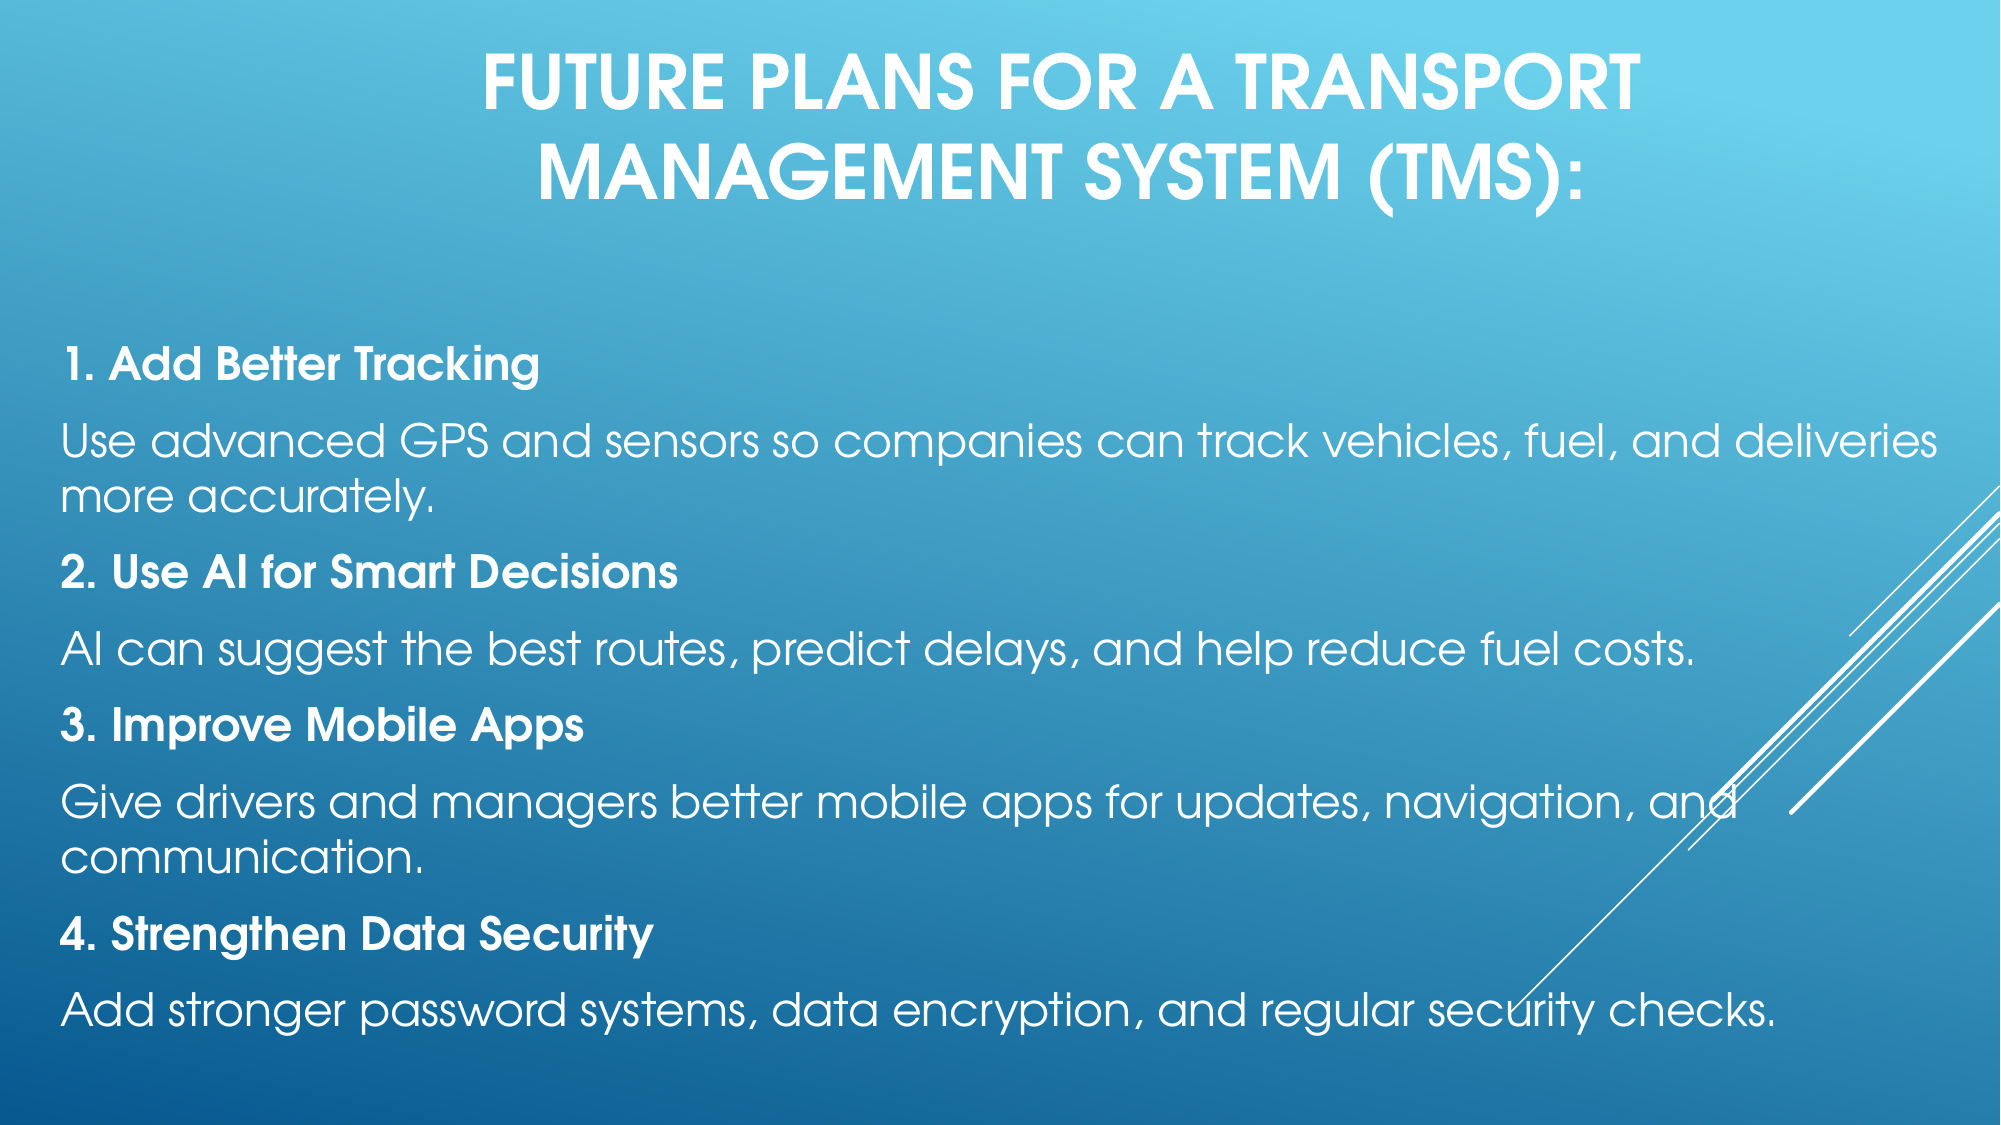

# Future plans for a Transport Management System (TMS):
1. Add Better Tracking
Use advanced GPS and sensors so companies can track vehicles, fuel, and deliveries more accurately.
2. Use AI for Smart Decisions
AI can suggest the best routes, predict delays, and help reduce fuel costs.
3. Improve Mobile Apps
Give drivers and managers better mobile apps for updates, navigation, and communication.
4. Strengthen Data Security
Add stronger password systems, data encryption, and regular security checks.